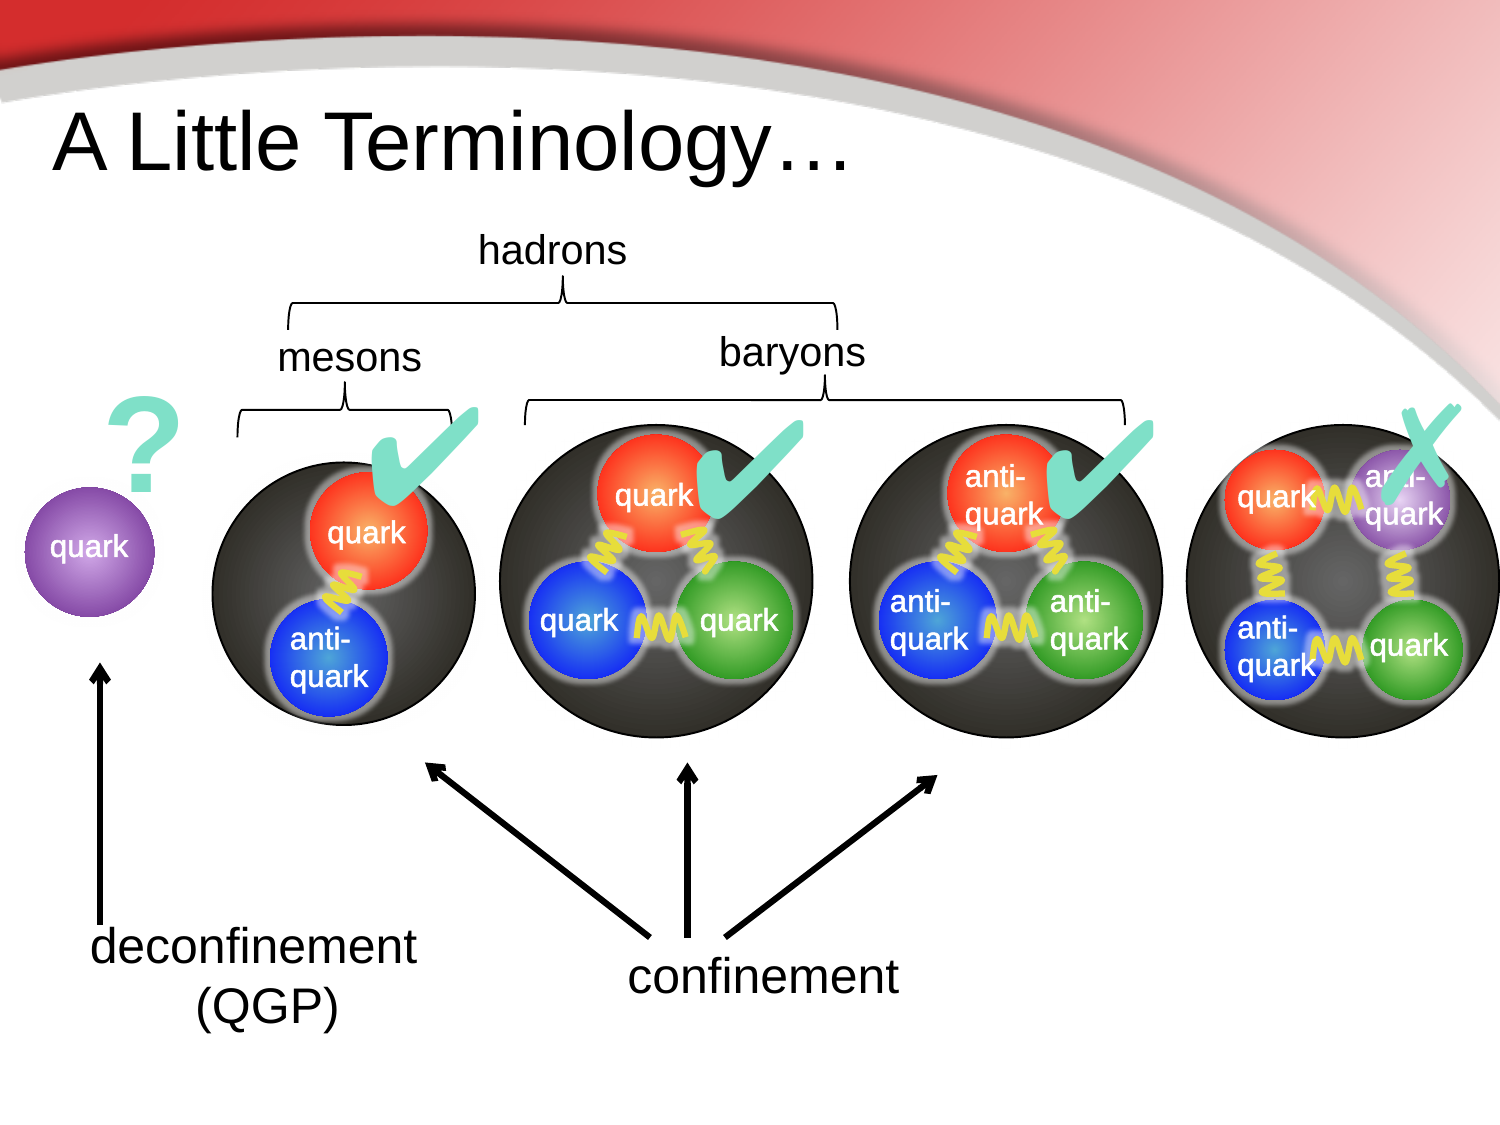

A Little Terminology…

hadrons

baryons
mesons
?
✔
✗
✔
✔

quark
quark
quark

anti-quark
anti-quark
anti-quark

anti-quark
quark

quark

anti-
quark

quark

quark

anti-quark

deconfinement
(QGP)
confinement